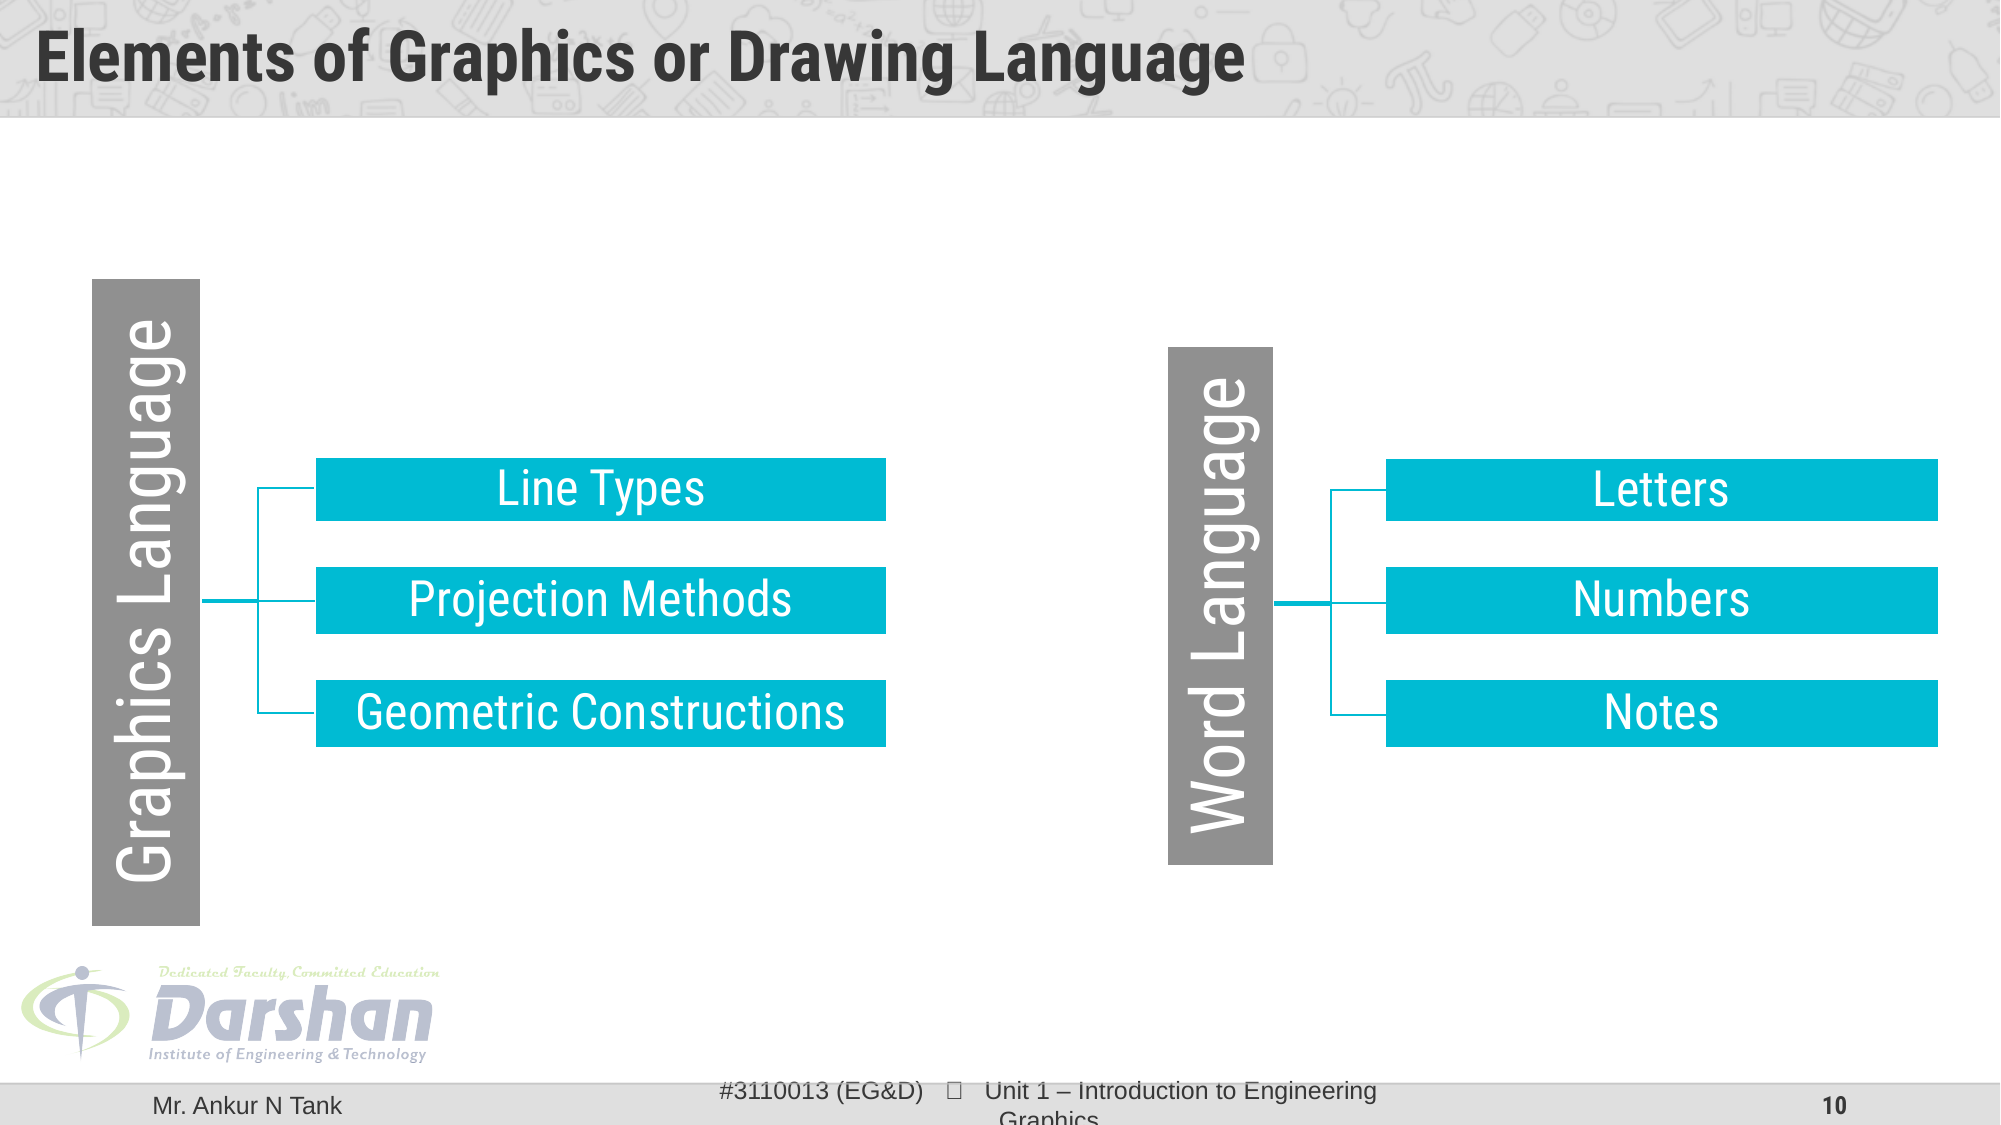

# Elements of Graphics or Drawing Language
Line Types
Letters

Graphics Language
Word Language
Numbers
Projection Methods

Geometric Constructions
Notes